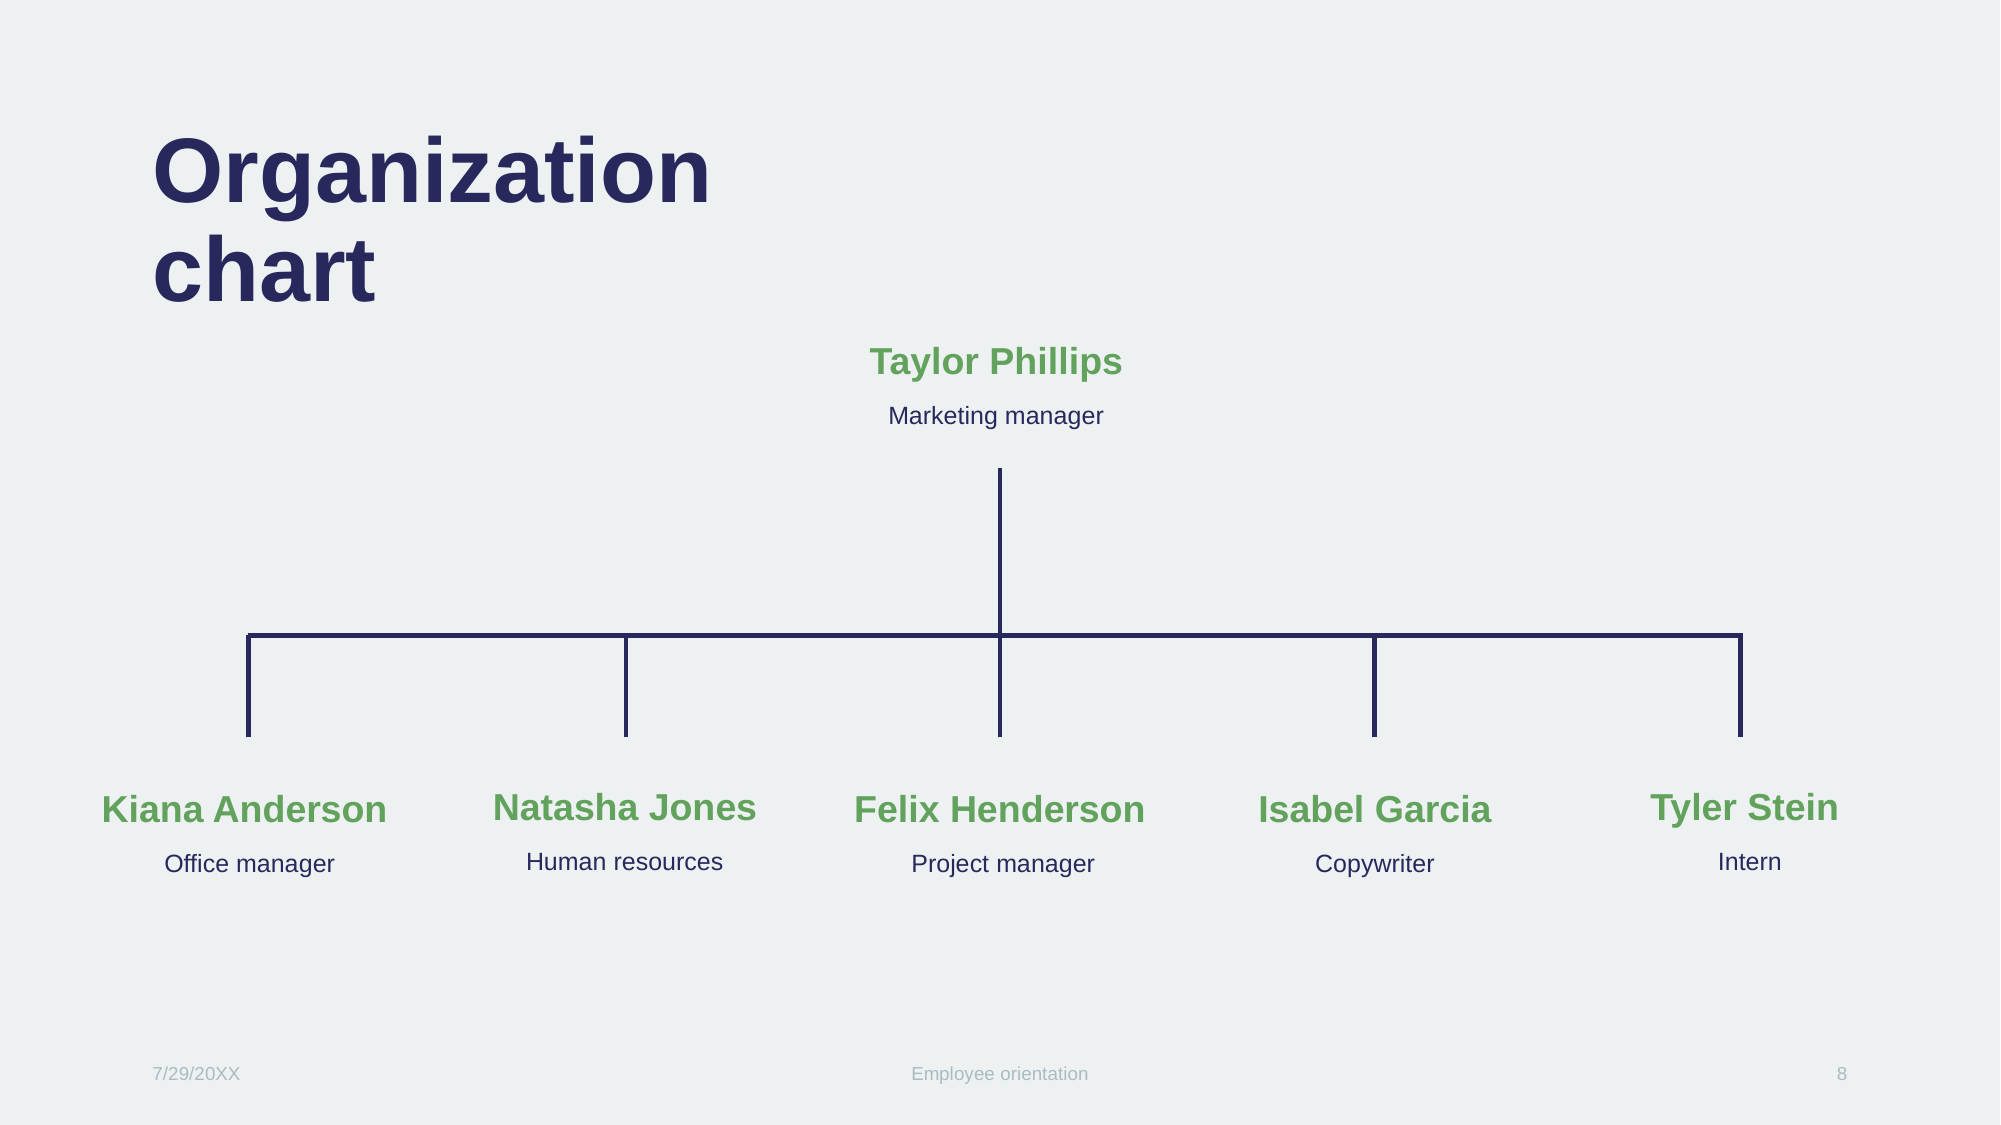

# Organization chart
Taylor Phillips

Marketing manager
Natasha Jones
Tyler Stein
Kiana Anderson

Felix Henderson

Isabel Garcia
Human resources
Intern
Office manager
 Project manager
Copywriter
7/29/20XX
Employee orientation
8